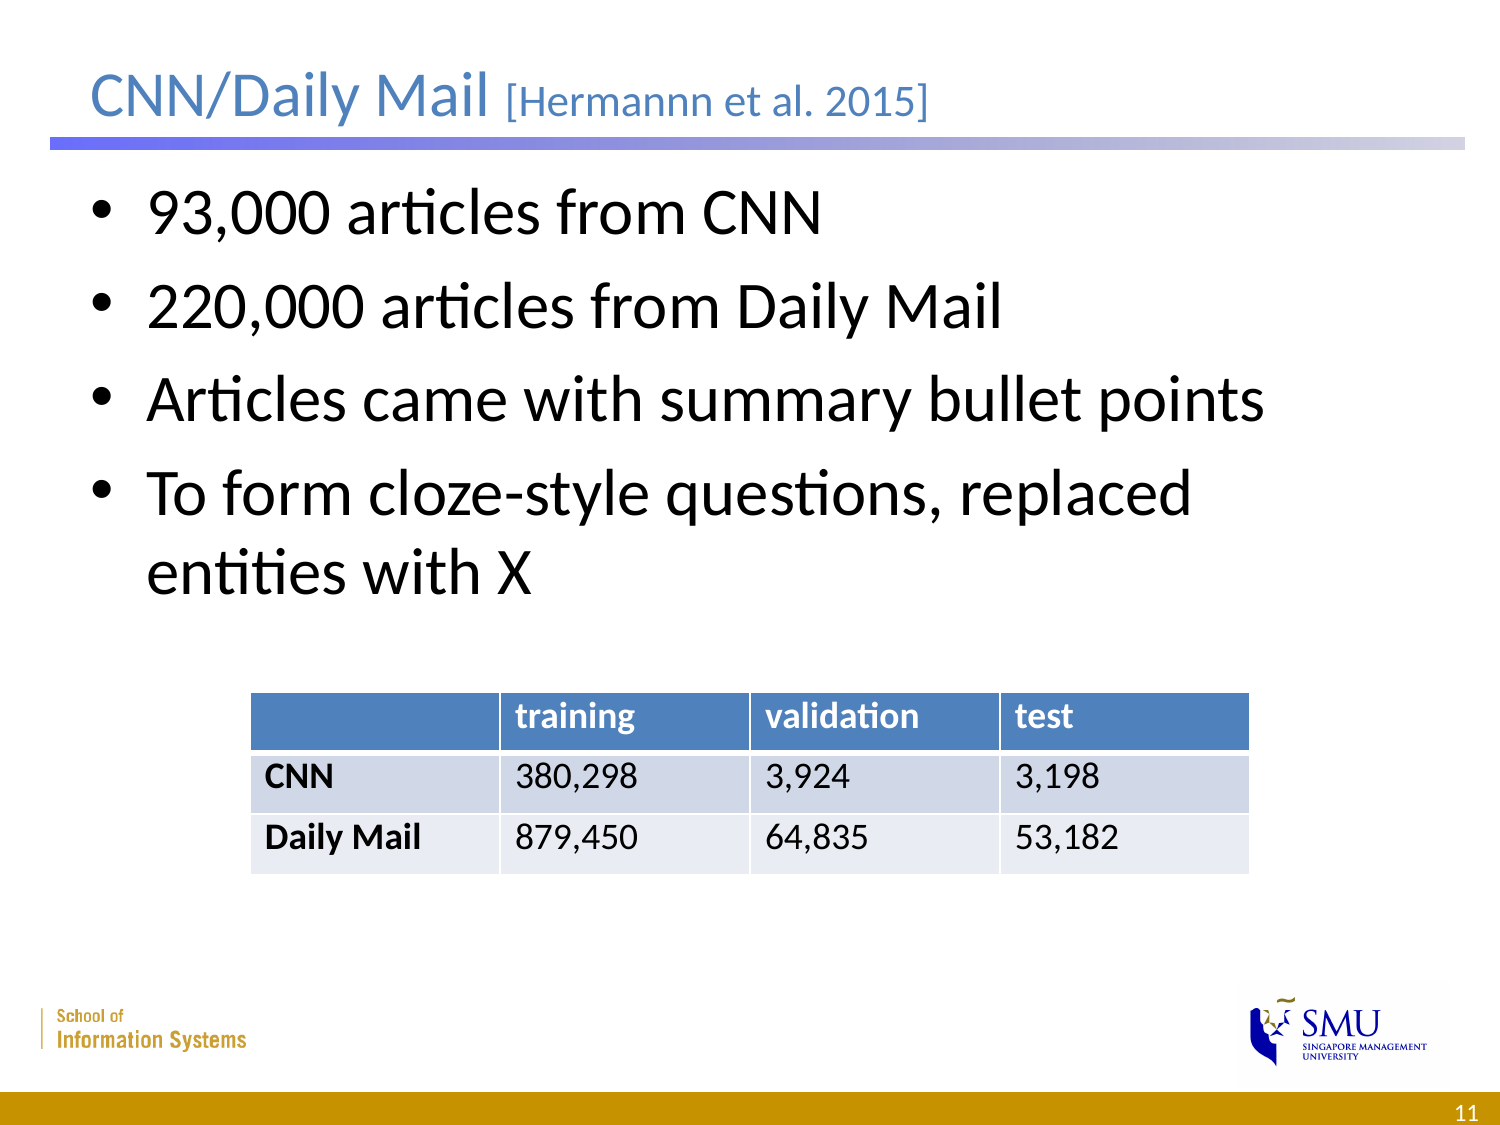

# CNN/Daily Mail [Hermannn et al. 2015]
93,000 articles from CNN
220,000 articles from Daily Mail
Articles came with summary bullet points
To form cloze-style questions, replaced entities with X
|  | training | validation | test |
| --- | --- | --- | --- |
| CNN | 380,298 | 3,924 | 3,198 |
| Daily Mail | 879,450 | 64,835 | 53,182 |

11